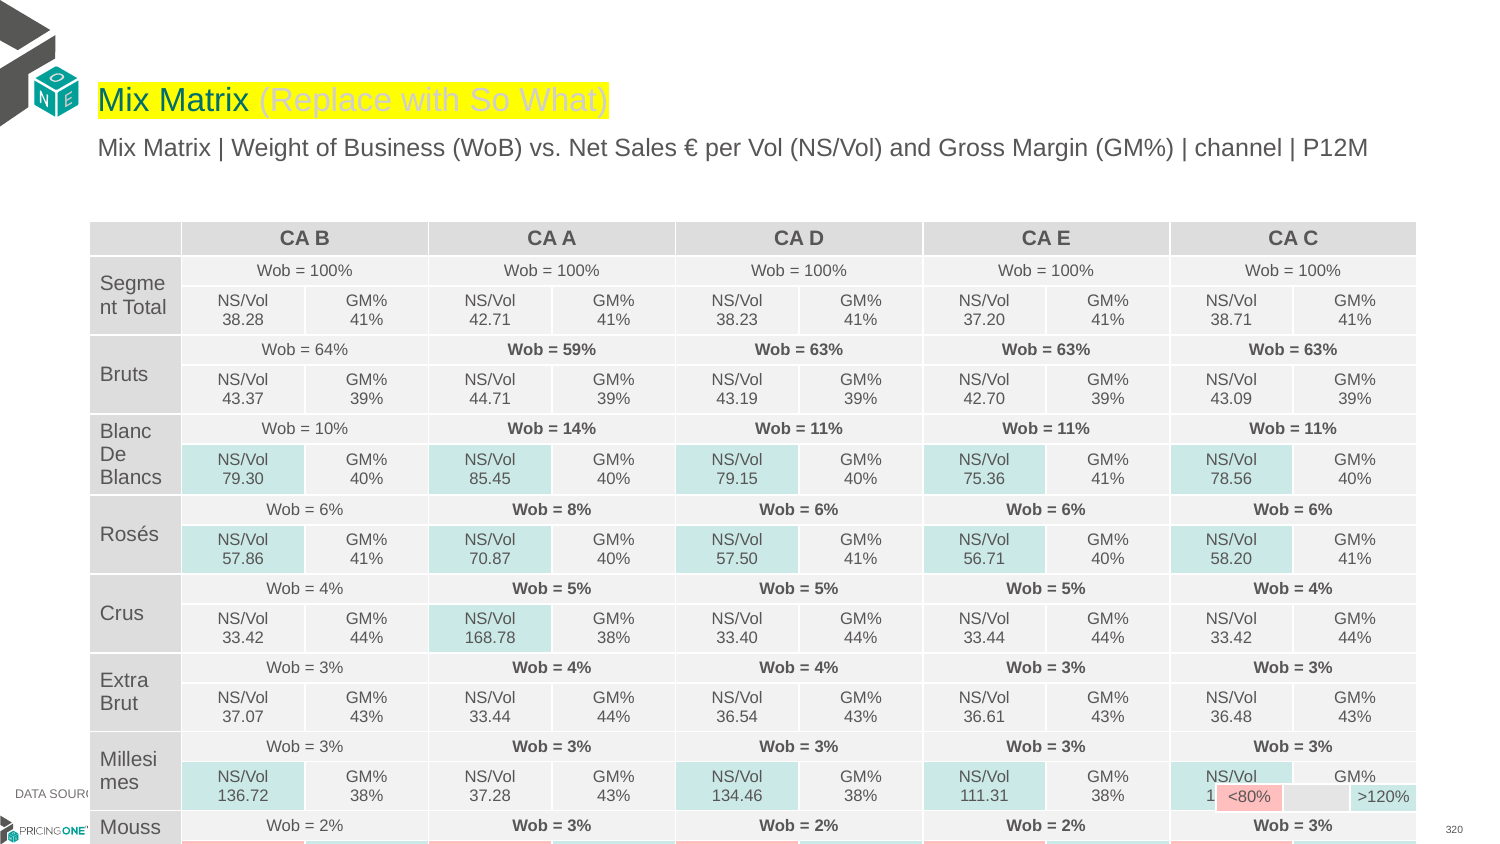

# Mix Matrix (Replace with So What)
Mix Matrix | Weight of Business (WoB) vs. Net Sales € per Vol (NS/Vol) and Gross Margin (GM%) | channel | P12M
|  | CA B |  | CA A |  | CA D |  | CA E |  | CA C |  |
| --- | --- | --- | --- | --- | --- | --- | --- | --- | --- | --- |
| Segment Total | Wob = 100% |  | Wob = 100% |  | Wob = 100% |  | Wob = 100% |  | Wob = 100% |  |
|  | NS/Vol 38.28 | GM% 41% | NS/Vol 42.71 | GM% 41% | NS/Vol 38.23 | GM% 41% | NS/Vol 37.20 | GM% 41% | NS/Vol 38.71 | GM% 41% |
| Bruts | Wob = 64% |  | Wob = 59% |  | Wob = 63% |  | Wob = 63% |  | Wob = 63% |  |
|  | NS/Vol 43.37 | GM% 39% | NS/Vol 44.71 | GM% 39% | NS/Vol 43.19 | GM% 39% | NS/Vol 42.70 | GM% 39% | NS/Vol 43.09 | GM% 39% |
| Blanc De Blancs | Wob = 10% |  | Wob = 14% |  | Wob = 11% |  | Wob = 11% |  | Wob = 11% |  |
|  | NS/Vol 79.30 | GM% 40% | NS/Vol 85.45 | GM% 40% | NS/Vol 79.15 | GM% 40% | NS/Vol 75.36 | GM% 41% | NS/Vol 78.56 | GM% 40% |
| Rosés | Wob = 6% |  | Wob = 8% |  | Wob = 6% |  | Wob = 6% |  | Wob = 6% |  |
|  | NS/Vol 57.86 | GM% 41% | NS/Vol 70.87 | GM% 40% | NS/Vol 57.50 | GM% 41% | NS/Vol 56.71 | GM% 40% | NS/Vol 58.20 | GM% 41% |
| Crus | Wob = 4% |  | Wob = 5% |  | Wob = 5% |  | Wob = 5% |  | Wob = 4% |  |
|  | NS/Vol 33.42 | GM% 44% | NS/Vol 168.78 | GM% 38% | NS/Vol 33.40 | GM% 44% | NS/Vol 33.44 | GM% 44% | NS/Vol 33.42 | GM% 44% |
| Extra Brut | Wob = 3% |  | Wob = 4% |  | Wob = 4% |  | Wob = 3% |  | Wob = 3% |  |
|  | NS/Vol 37.07 | GM% 43% | NS/Vol 33.44 | GM% 44% | NS/Vol 36.54 | GM% 43% | NS/Vol 36.61 | GM% 43% | NS/Vol 36.48 | GM% 43% |
| Millesimes | Wob = 3% |  | Wob = 3% |  | Wob = 3% |  | Wob = 3% |  | Wob = 3% |  |
|  | NS/Vol 136.72 | GM% 38% | NS/Vol 37.28 | GM% 43% | NS/Vol 134.46 | GM% 38% | NS/Vol 111.31 | GM% 38% | NS/Vol 145.92 | GM% 38% |
| Mousseux Italiens | Wob = 2% |  | Wob = 3% |  | Wob = 2% |  | Wob = 2% |  | Wob = 3% |  |
|  | NS/Vol 9.50 | GM% 55% | NS/Vol 9.63 | GM% 54% | NS/Vol 9.51 | GM% 55% | NS/Vol 9.43 | GM% 55% | NS/Vol 9.62 | GM% 54% |
| Mousseux Val De Loire | Wob = 2% |  | Wob = 1% |  | Wob = 2% |  | Wob = 2% |  | Wob = 2% |  |
|  | NS/Vol 12.47 | GM% 48% | NS/Vol 12.86 | GM% 51% | NS/Vol 12.52 | GM% 49% | NS/Vol 12.30 | GM% 47% | NS/Vol 12.60 | GM% 49% |
| Effervescents Sans Alcool | Wob = 1% |  | Wob = 1% |  | Wob = 1% |  | Wob = 1% |  | Wob = 1% |  |
|  | NS/Vol 24.43 | GM% 53% | NS/Vol 25.89 | GM% 54% | NS/Vol 13.82 | GM% 49% | NS/Vol 15.97 | GM% 43% | NS/Vol 24.28 | GM% 53% |
| Mousseux Alsace | Wob = 1% |  | Wob = 1% |  | Wob = 1% |  | Wob = 1% |  | Wob = 1% |  |
|  | NS/Vol 15.58 | GM% 43% | NS/Vol 13.42 | GM% 51% | NS/Vol 15.63 | GM% 42% | NS/Vol 21.97 | GM% 52% | NS/Vol 13.45 | GM% 51% |
| Mousseux Bourgogne | Wob = 1% |  | Wob = 1% |  | Wob = 1% |  | Wob = 1% |  | Wob = 1% |  |
|  | NS/Vol 13.44 | GM% 51% | NS/Vol 41.86 | GM% 43% | NS/Vol 23.11 | GM% 52% | NS/Vol 10.10 | GM% 51% | NS/Vol 10.80 | GM% 51% |
DATA SOURCE: Client P&L
| <80% |  | >120% |
| --- | --- | --- |

14/01/2024
320